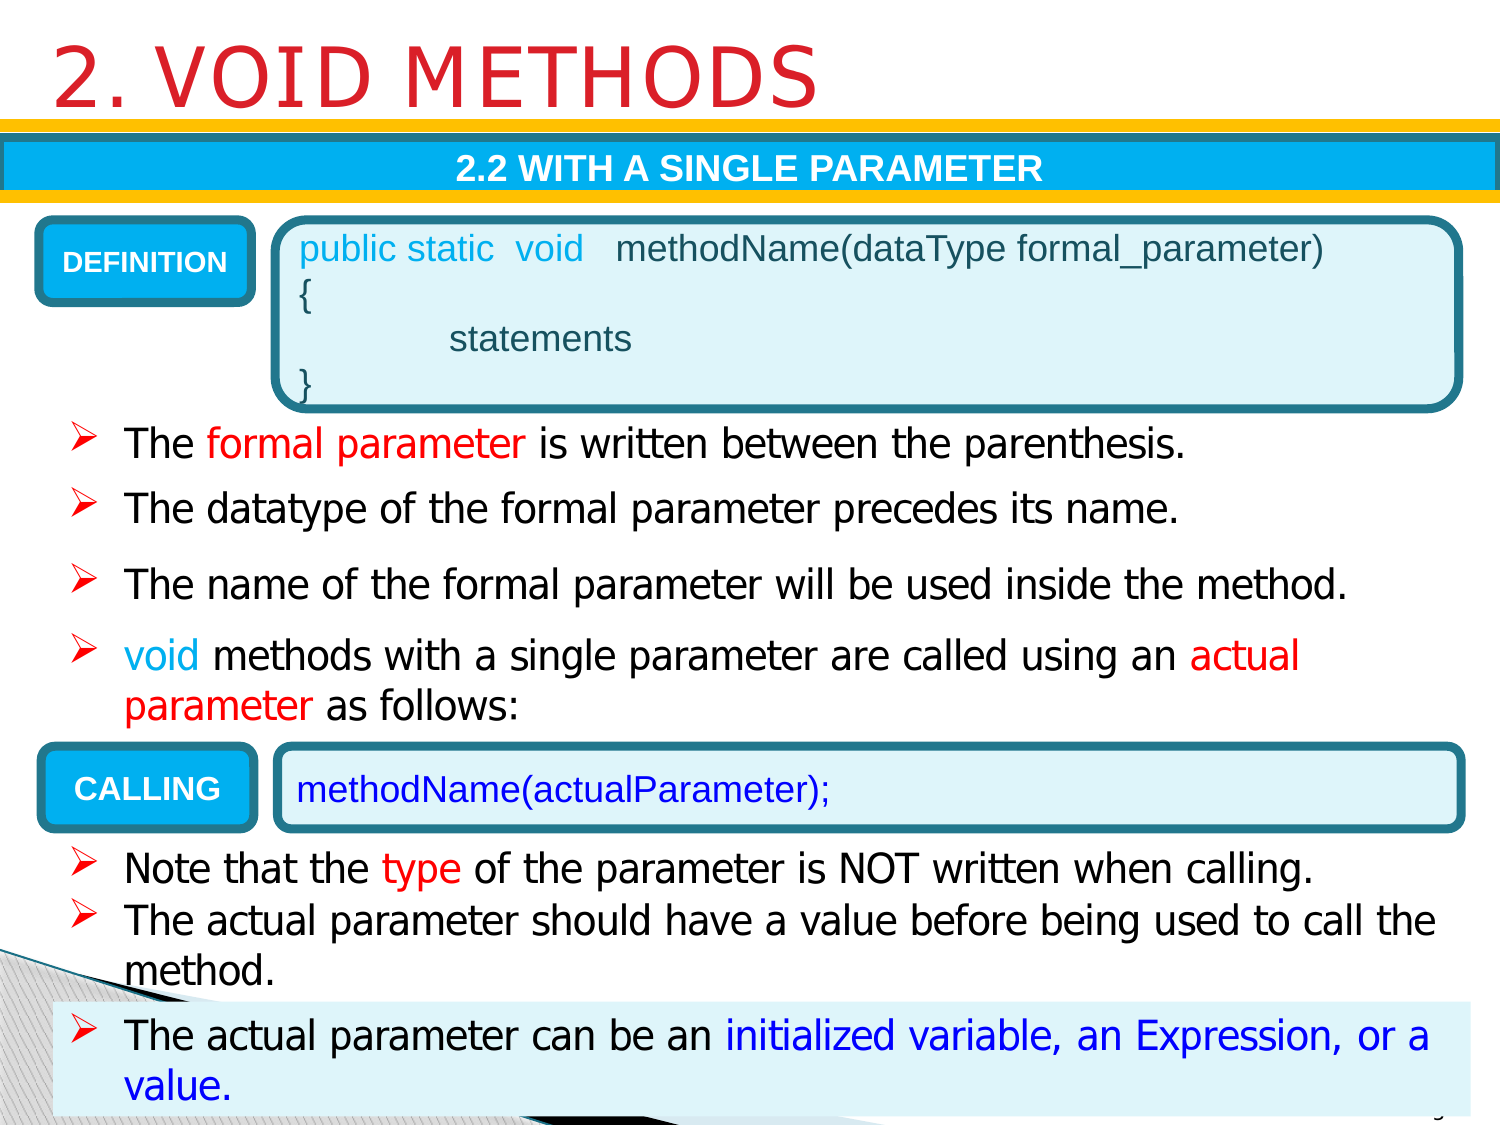

# 2. VOID METHODS
2.2 WITH A SINGLE PARAMETER
DEFINITION
public static  void   methodName(dataType formal_parameter)
{
	statements
}
The formal parameter is written between the parenthesis.
The datatype of the formal parameter precedes its name.
The name of the formal parameter will be used inside the method.
void methods with a single parameter are called using an actual parameter as follows:
CALLING
methodName(actualParameter);
Note that the type of the parameter is NOT written when calling.
The actual parameter should have a value before being used to call the method.
The actual parameter can be an initialized variable, an Expression, or a value.
483